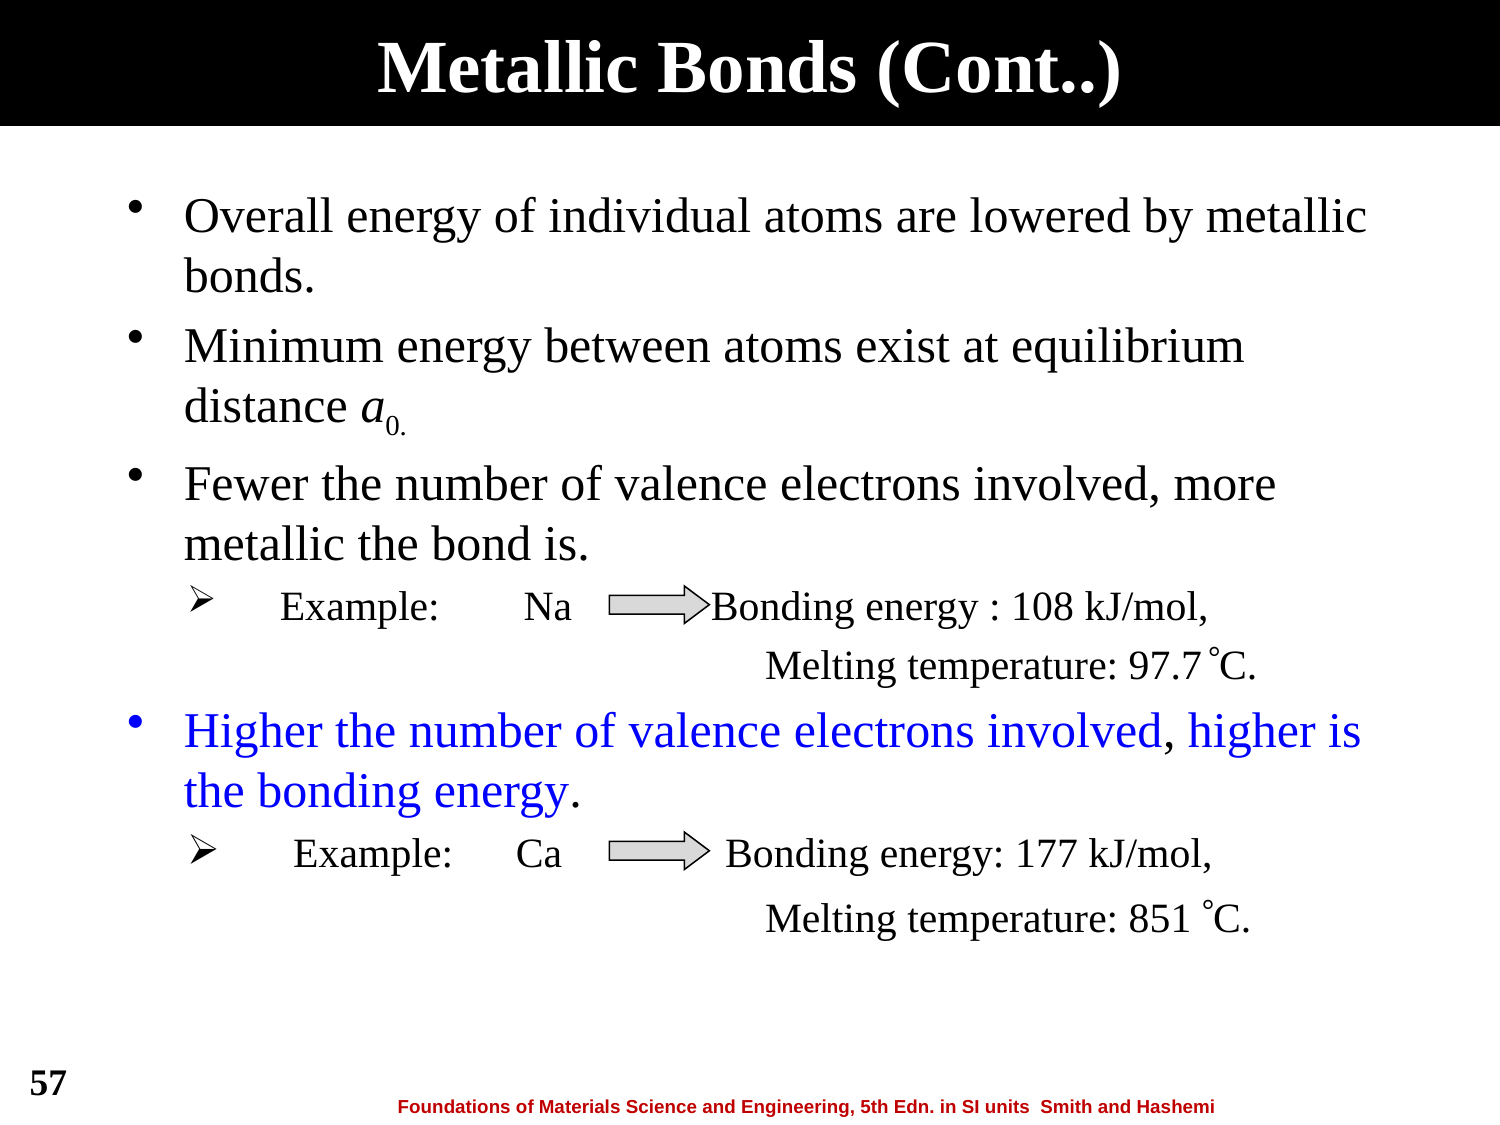

# Metallic Bonds (Cont..)
Overall energy of individual atoms are lowered by metallic bonds.
Minimum energy between atoms exist at equilibrium distance a0.
Fewer the number of valence electrons involved, more metallic the bond is.
  Example:        Na             	Bonding energy : 108 kJ/mol,
                                    	Melting temperature: 97.7 °C.
Higher the number of valence electrons involved, higher is the bonding energy.
   Example:      Ca            	Bonding energy: 177 kJ/mol,
                                       	Melting temperature: 851 °C.

57